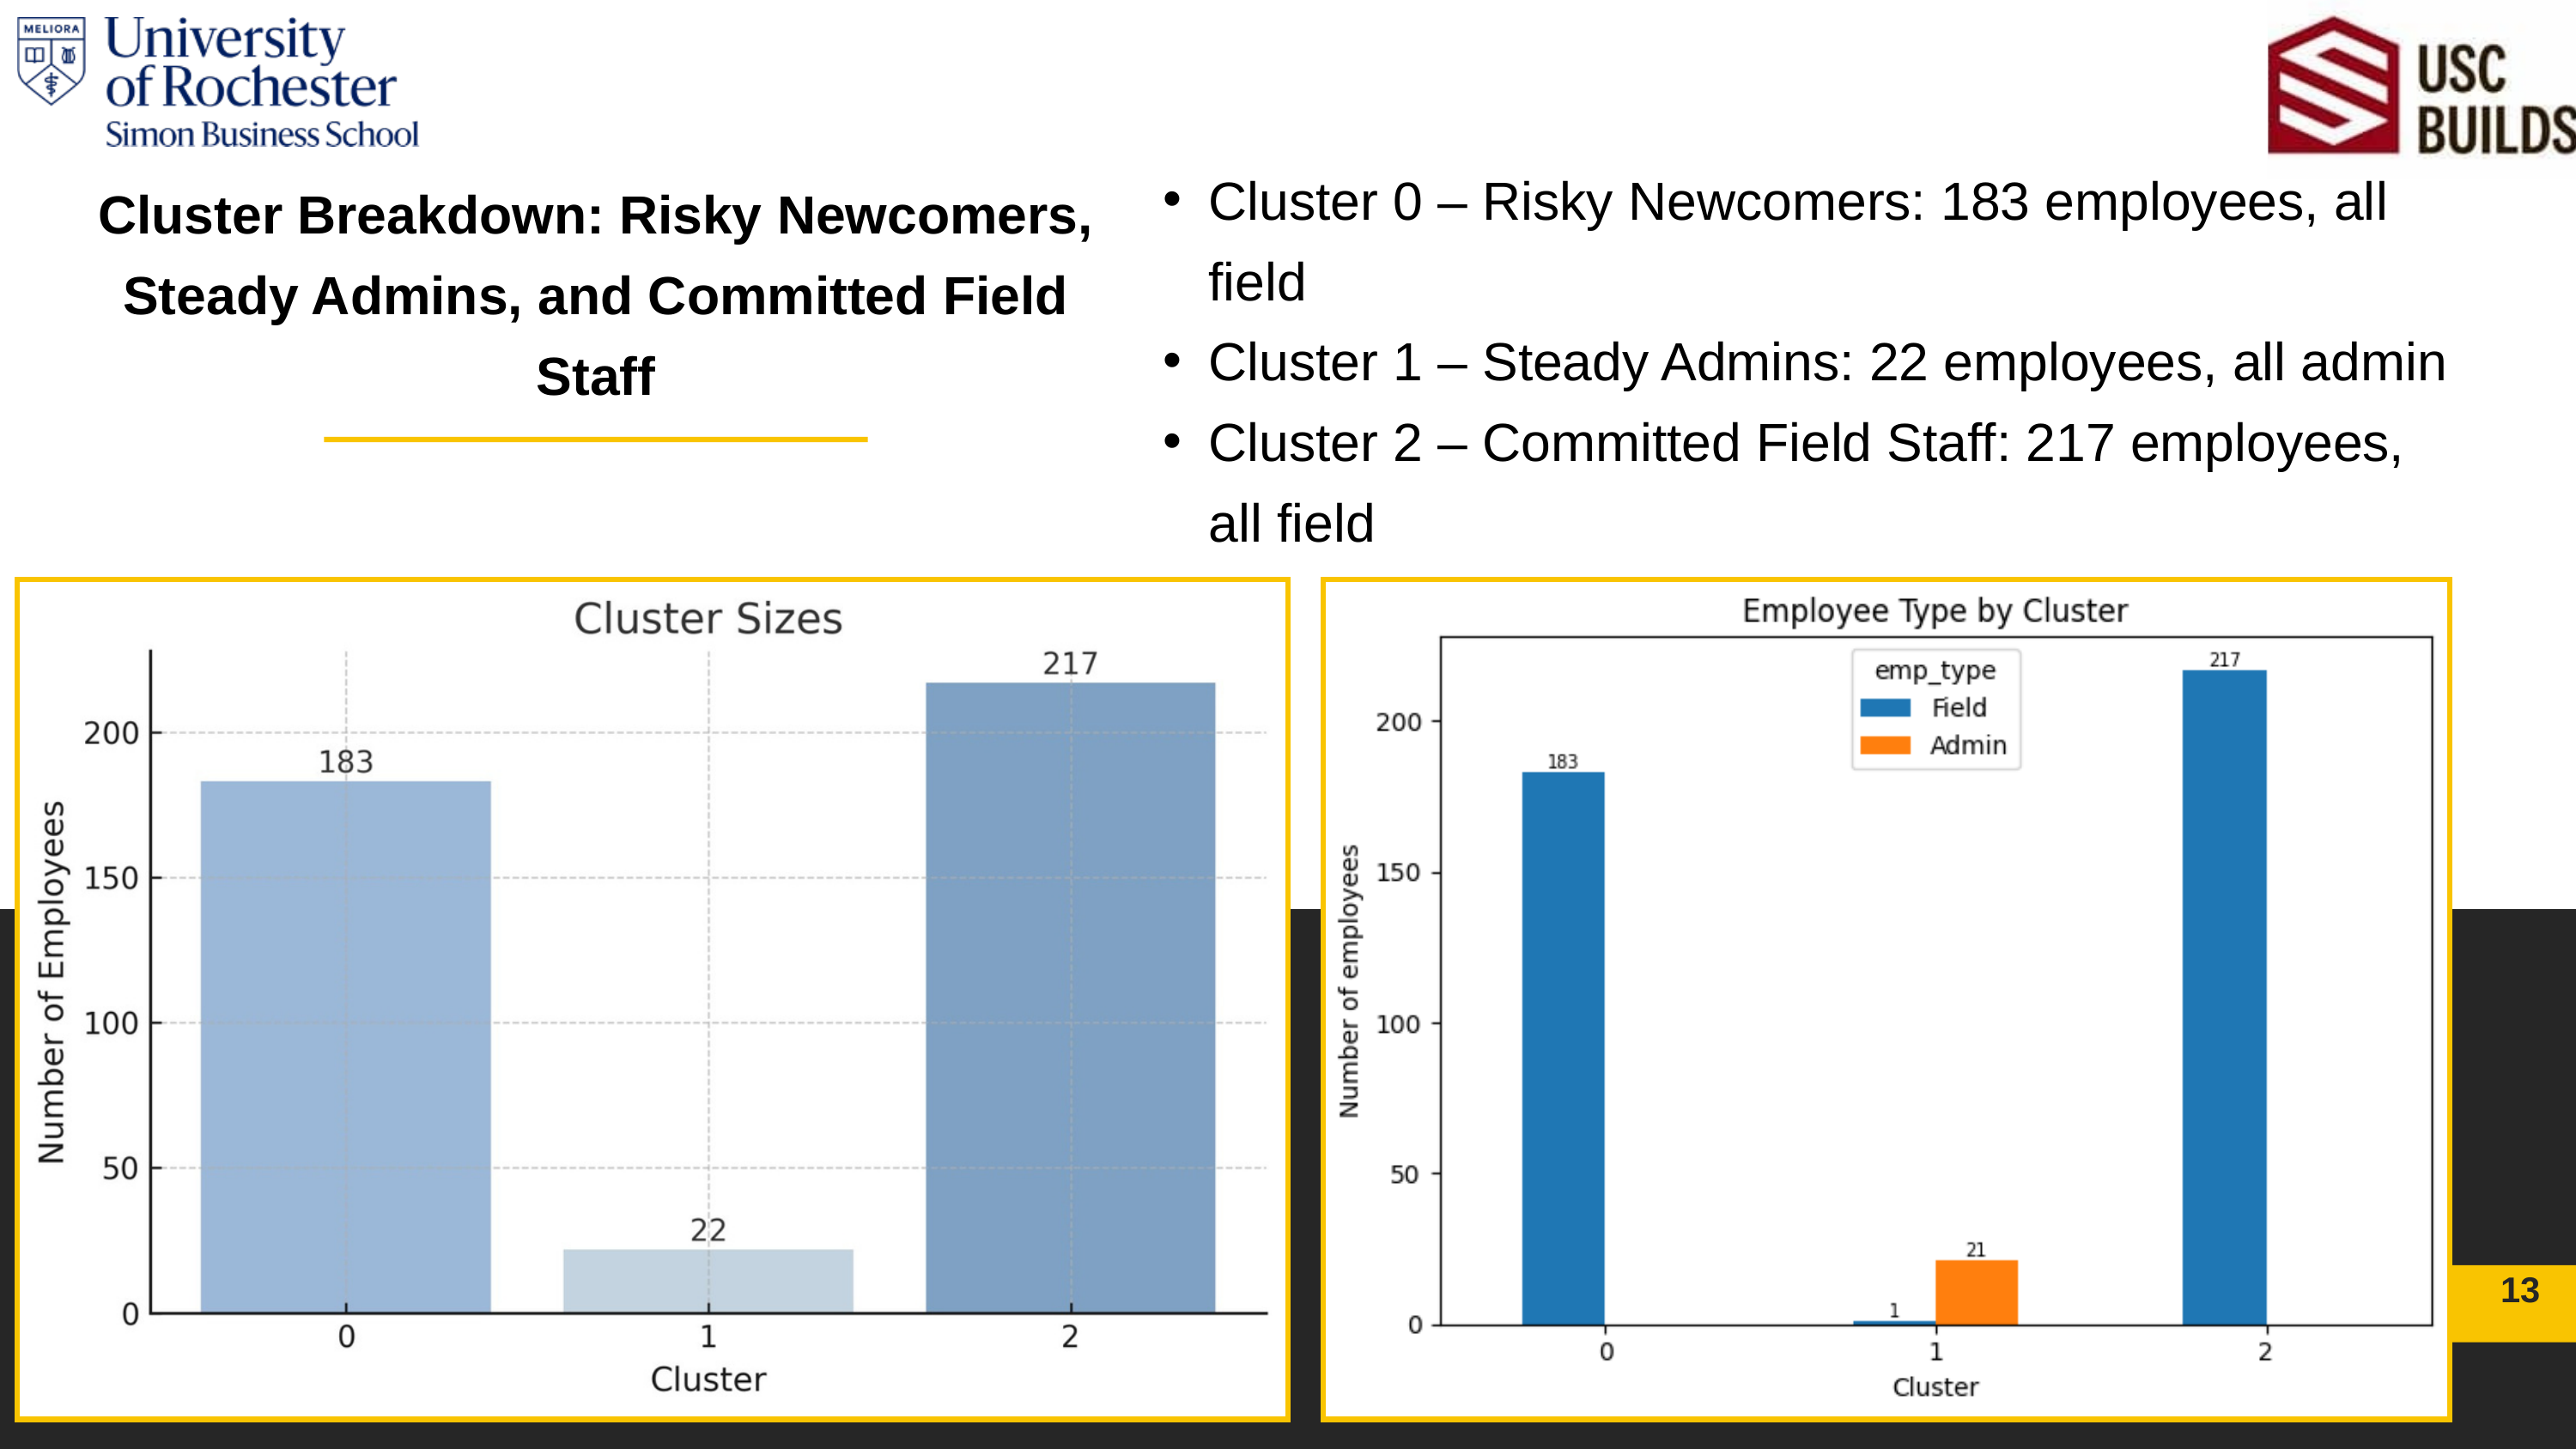

Cluster 0 – Risky Newcomers: 183 employees, all field
Cluster 1 – Steady Admins: 22 employees, all admin
Cluster 2 – Committed Field Staff: 217 employees, all field

Cluster Breakdown: Risky Newcomers, Steady Admins, and Committed Field Staff

13
08